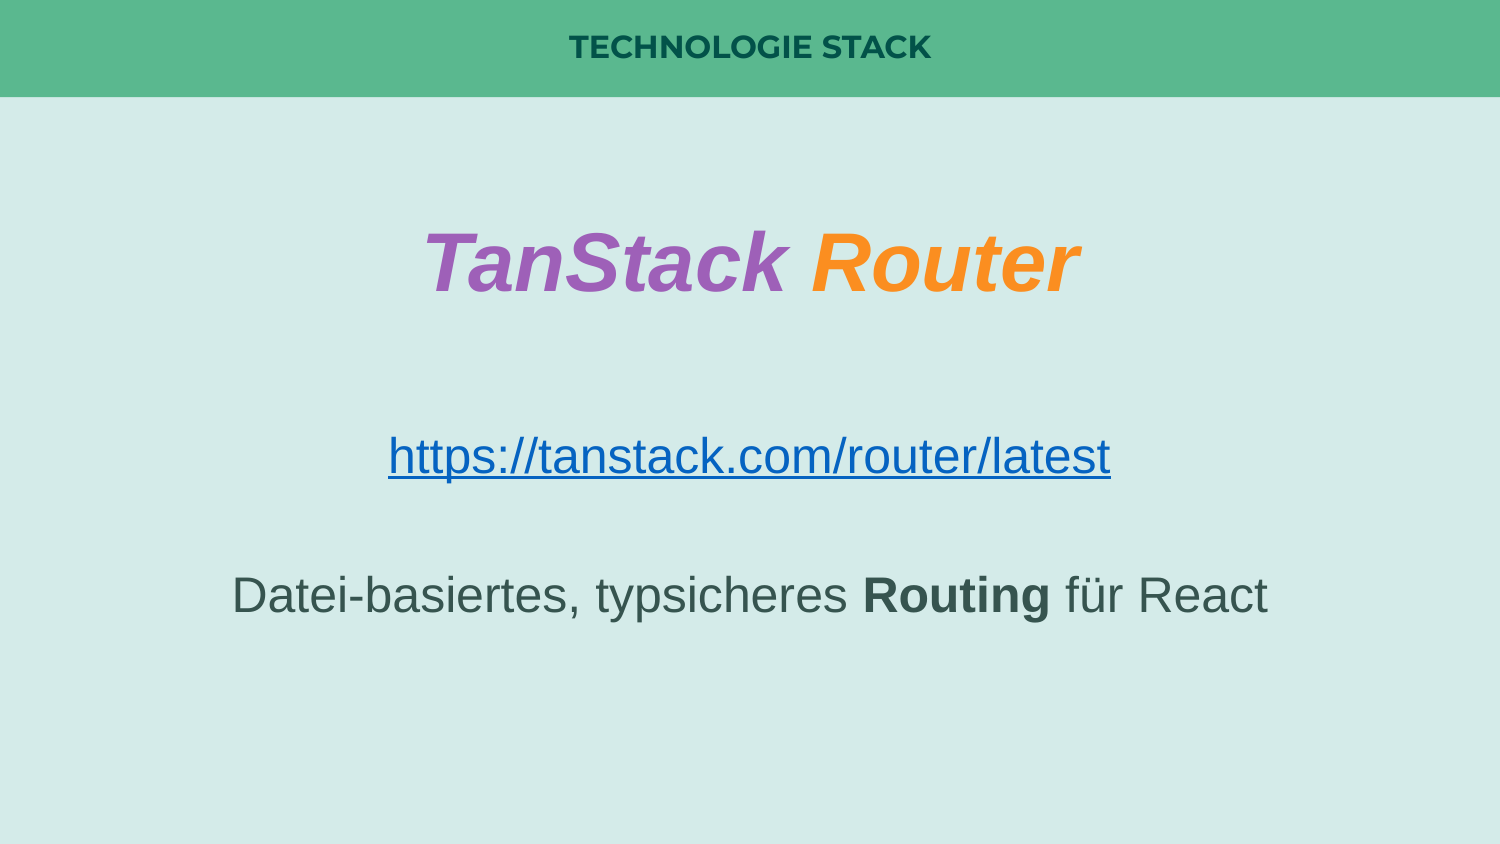

# Technologie Stack

TanStack Router

https://tanstack.com/router/latest

Datei-basiertes, typsicheres Routing für React